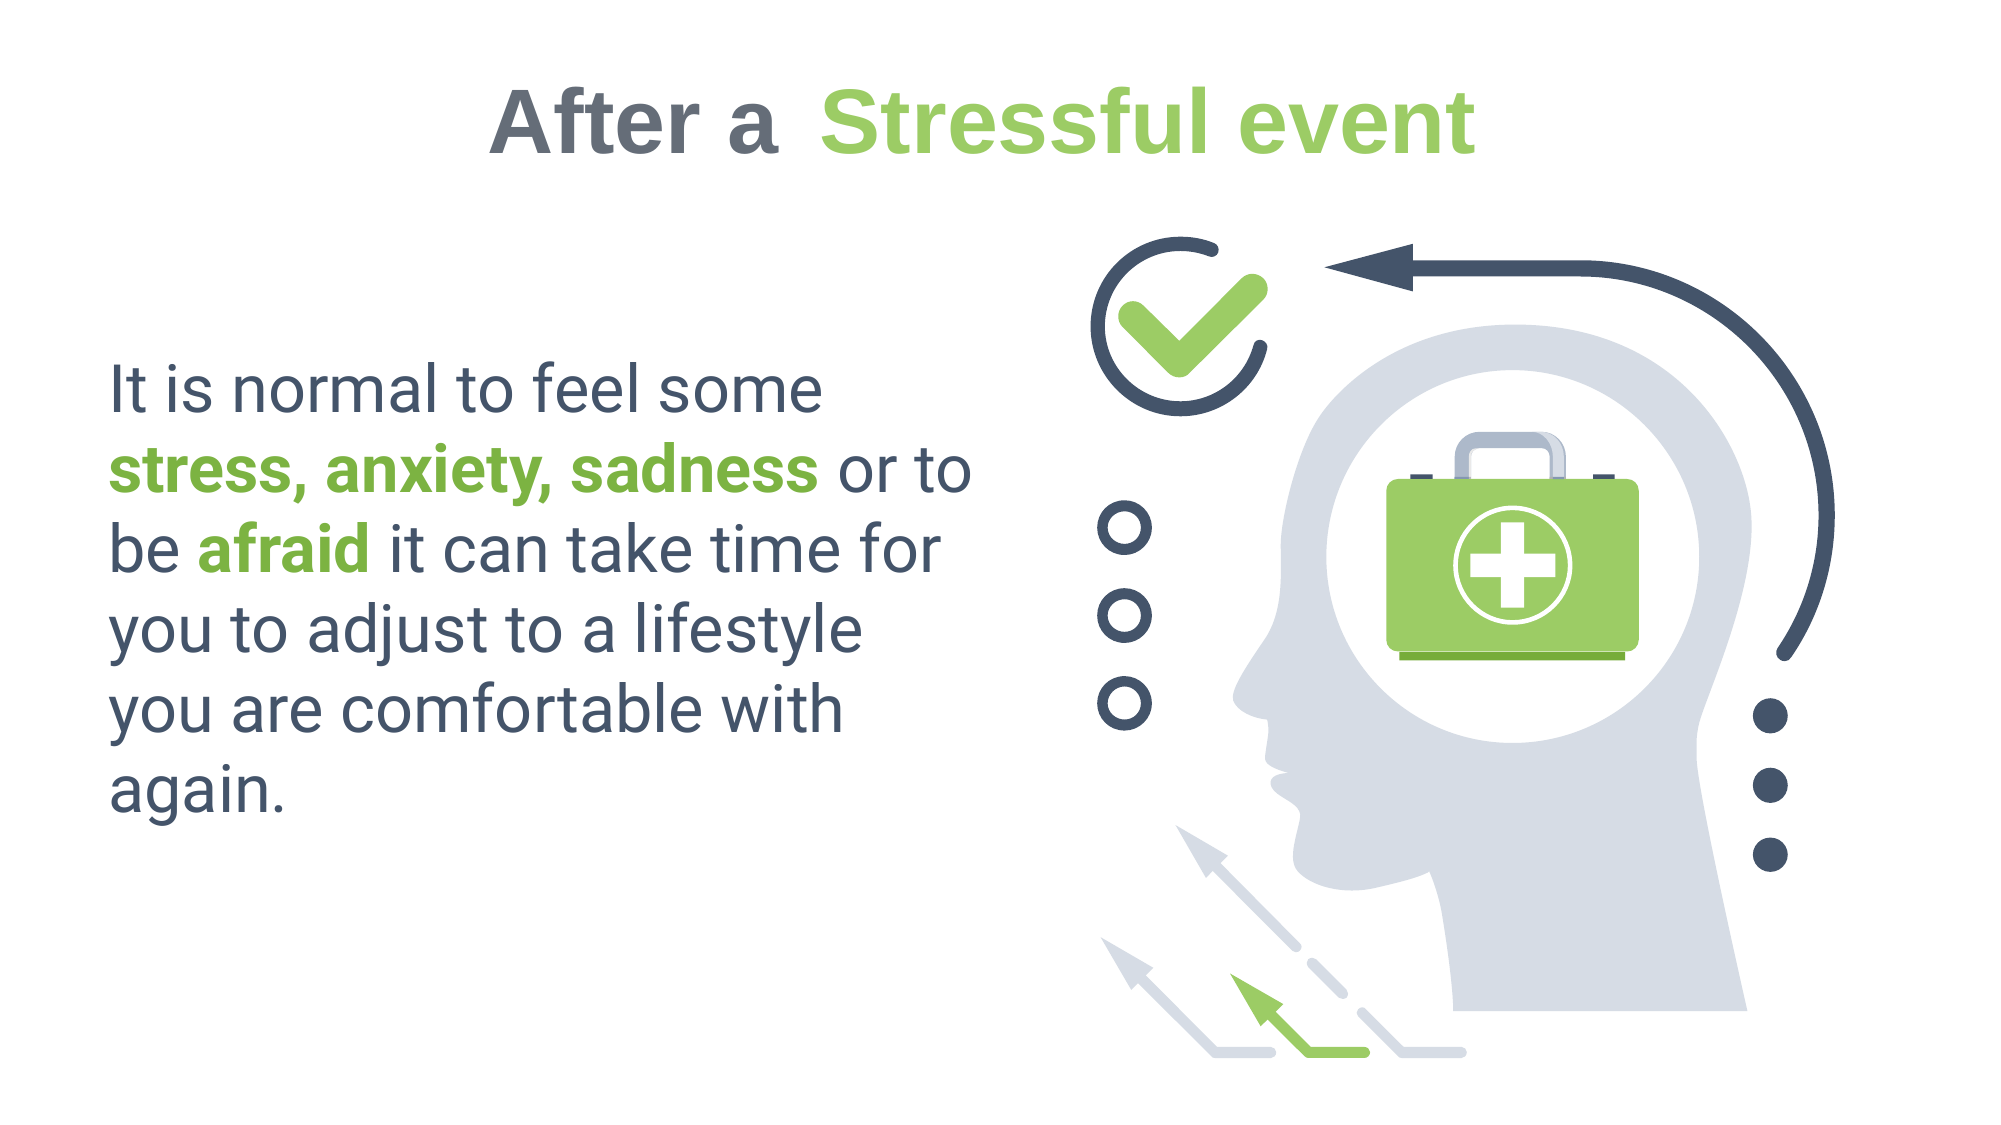

After a  Stressful event

It is normal to feel some stress, anxiety, sadness or to be afraid it can take time for you to adjust to a lifestyle you are comfortable with again.